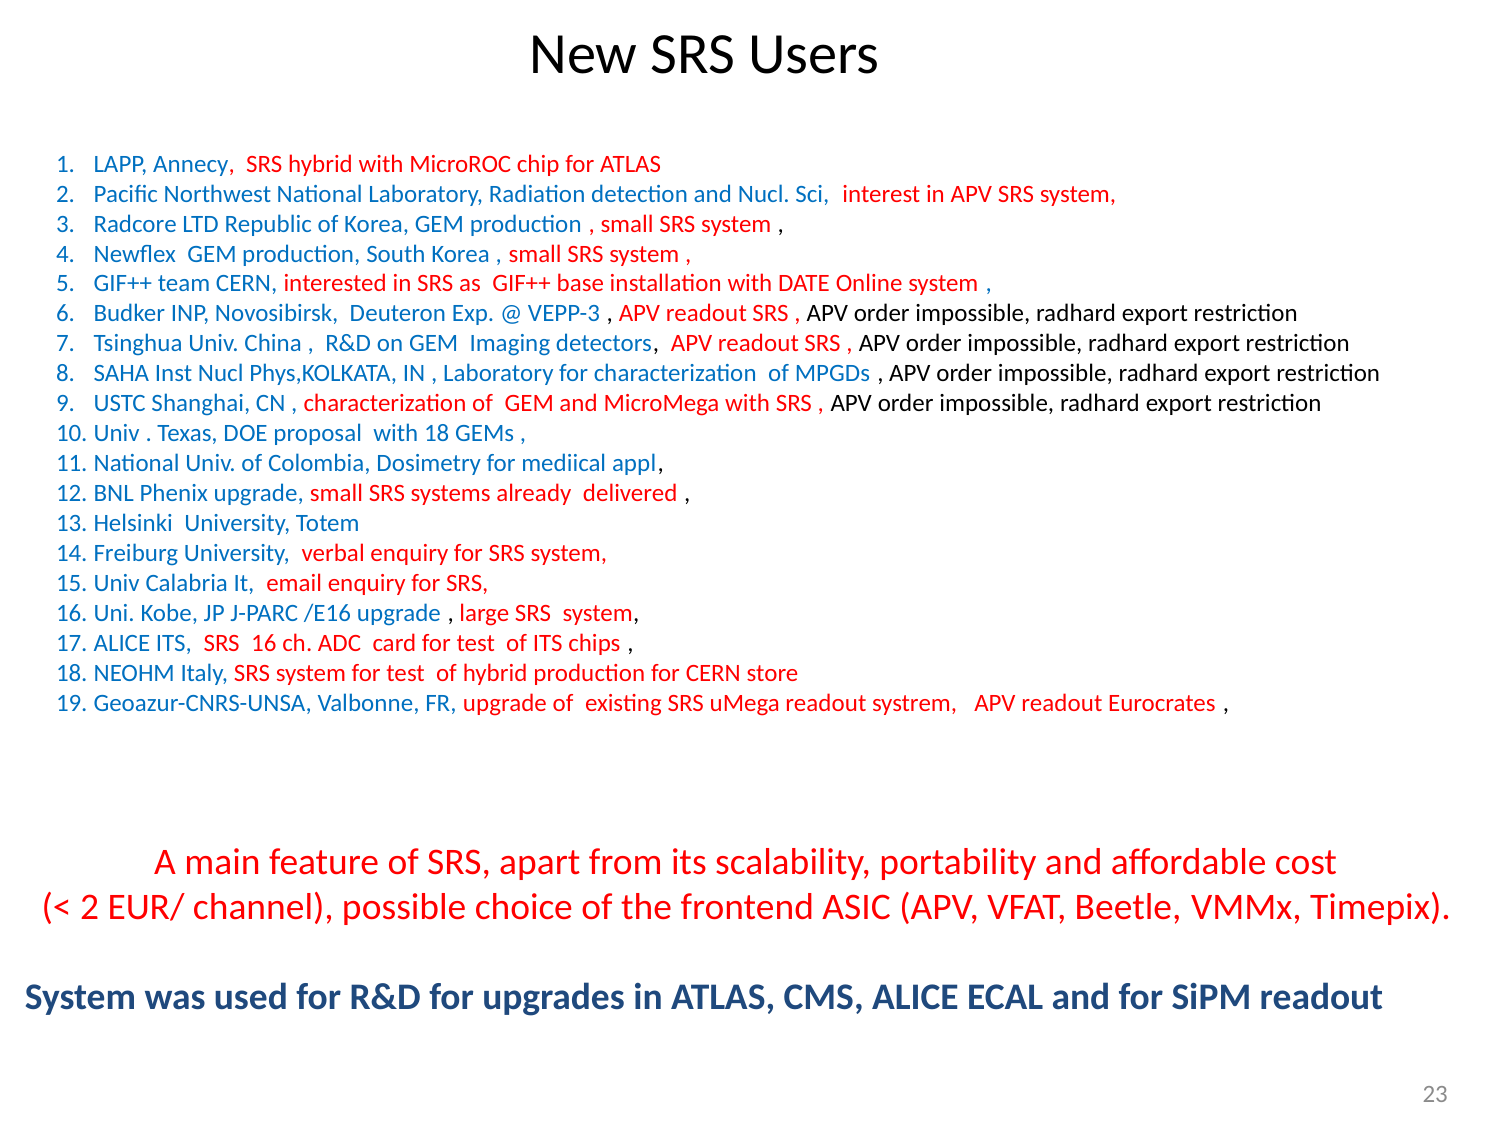

New SRS Users

LAPP, Annecy,  SRS hybrid with MicroROC chip for ATLAS
Pacific Northwest National Laboratory, Radiation detection and Nucl. Sci,  interest in APV SRS system,
Radcore LTD Republic of Korea, GEM production , small SRS system ,
Newflex  GEM production, South Korea , small SRS system ,
GIF++ team CERN, interested in SRS as  GIF++ base installation with DATE Online system ,
Budker INP, Novosibirsk,  Deuteron Exp. @ VEPP-3 , APV readout SRS , APV order impossible, radhard export restriction
Tsinghua Univ. China ,  R&D on GEM  Imaging detectors,  APV readout SRS , APV order impossible, radhard export restriction
SAHA Inst Nucl Phys,KOLKATA, IN , Laboratory for characterization  of MPGDs , APV order impossible, radhard export restriction
USTC Shanghai, CN , characterization of  GEM and MicroMega with SRS , APV order impossible, radhard export restriction
Univ . Texas, DOE proposal  with 18 GEMs ,
National Univ. of Colombia, Dosimetry for mediical appl,
BNL Phenix upgrade, small SRS systems already  delivered ,
Helsinki  University, Totem
Freiburg University,  verbal enquiry for SRS system,
Univ Calabria It,  email enquiry for SRS,
Uni. Kobe, JP J-PARC /E16 upgrade , large SRS  system,
ALICE ITS,  SRS  16 ch. ADC  card for test  of ITS chips ,
NEOHM Italy, SRS system for test  of hybrid production for CERN store
Geoazur-CNRS-UNSA, Valbonne, FR, upgrade of  existing SRS uMega readout systrem,   APV readout Eurocrates ,
 A main feature of SRS, apart from its scalability, portability and affordable cost
(< 2 EUR/ channel), possible choice of the frontend ASIC (APV, VFAT, Beetle, VMMx, Timepix).

System was used for R&D for upgrades in ATLAS, CMS, ALICE ECAL and for SiPM readout
23